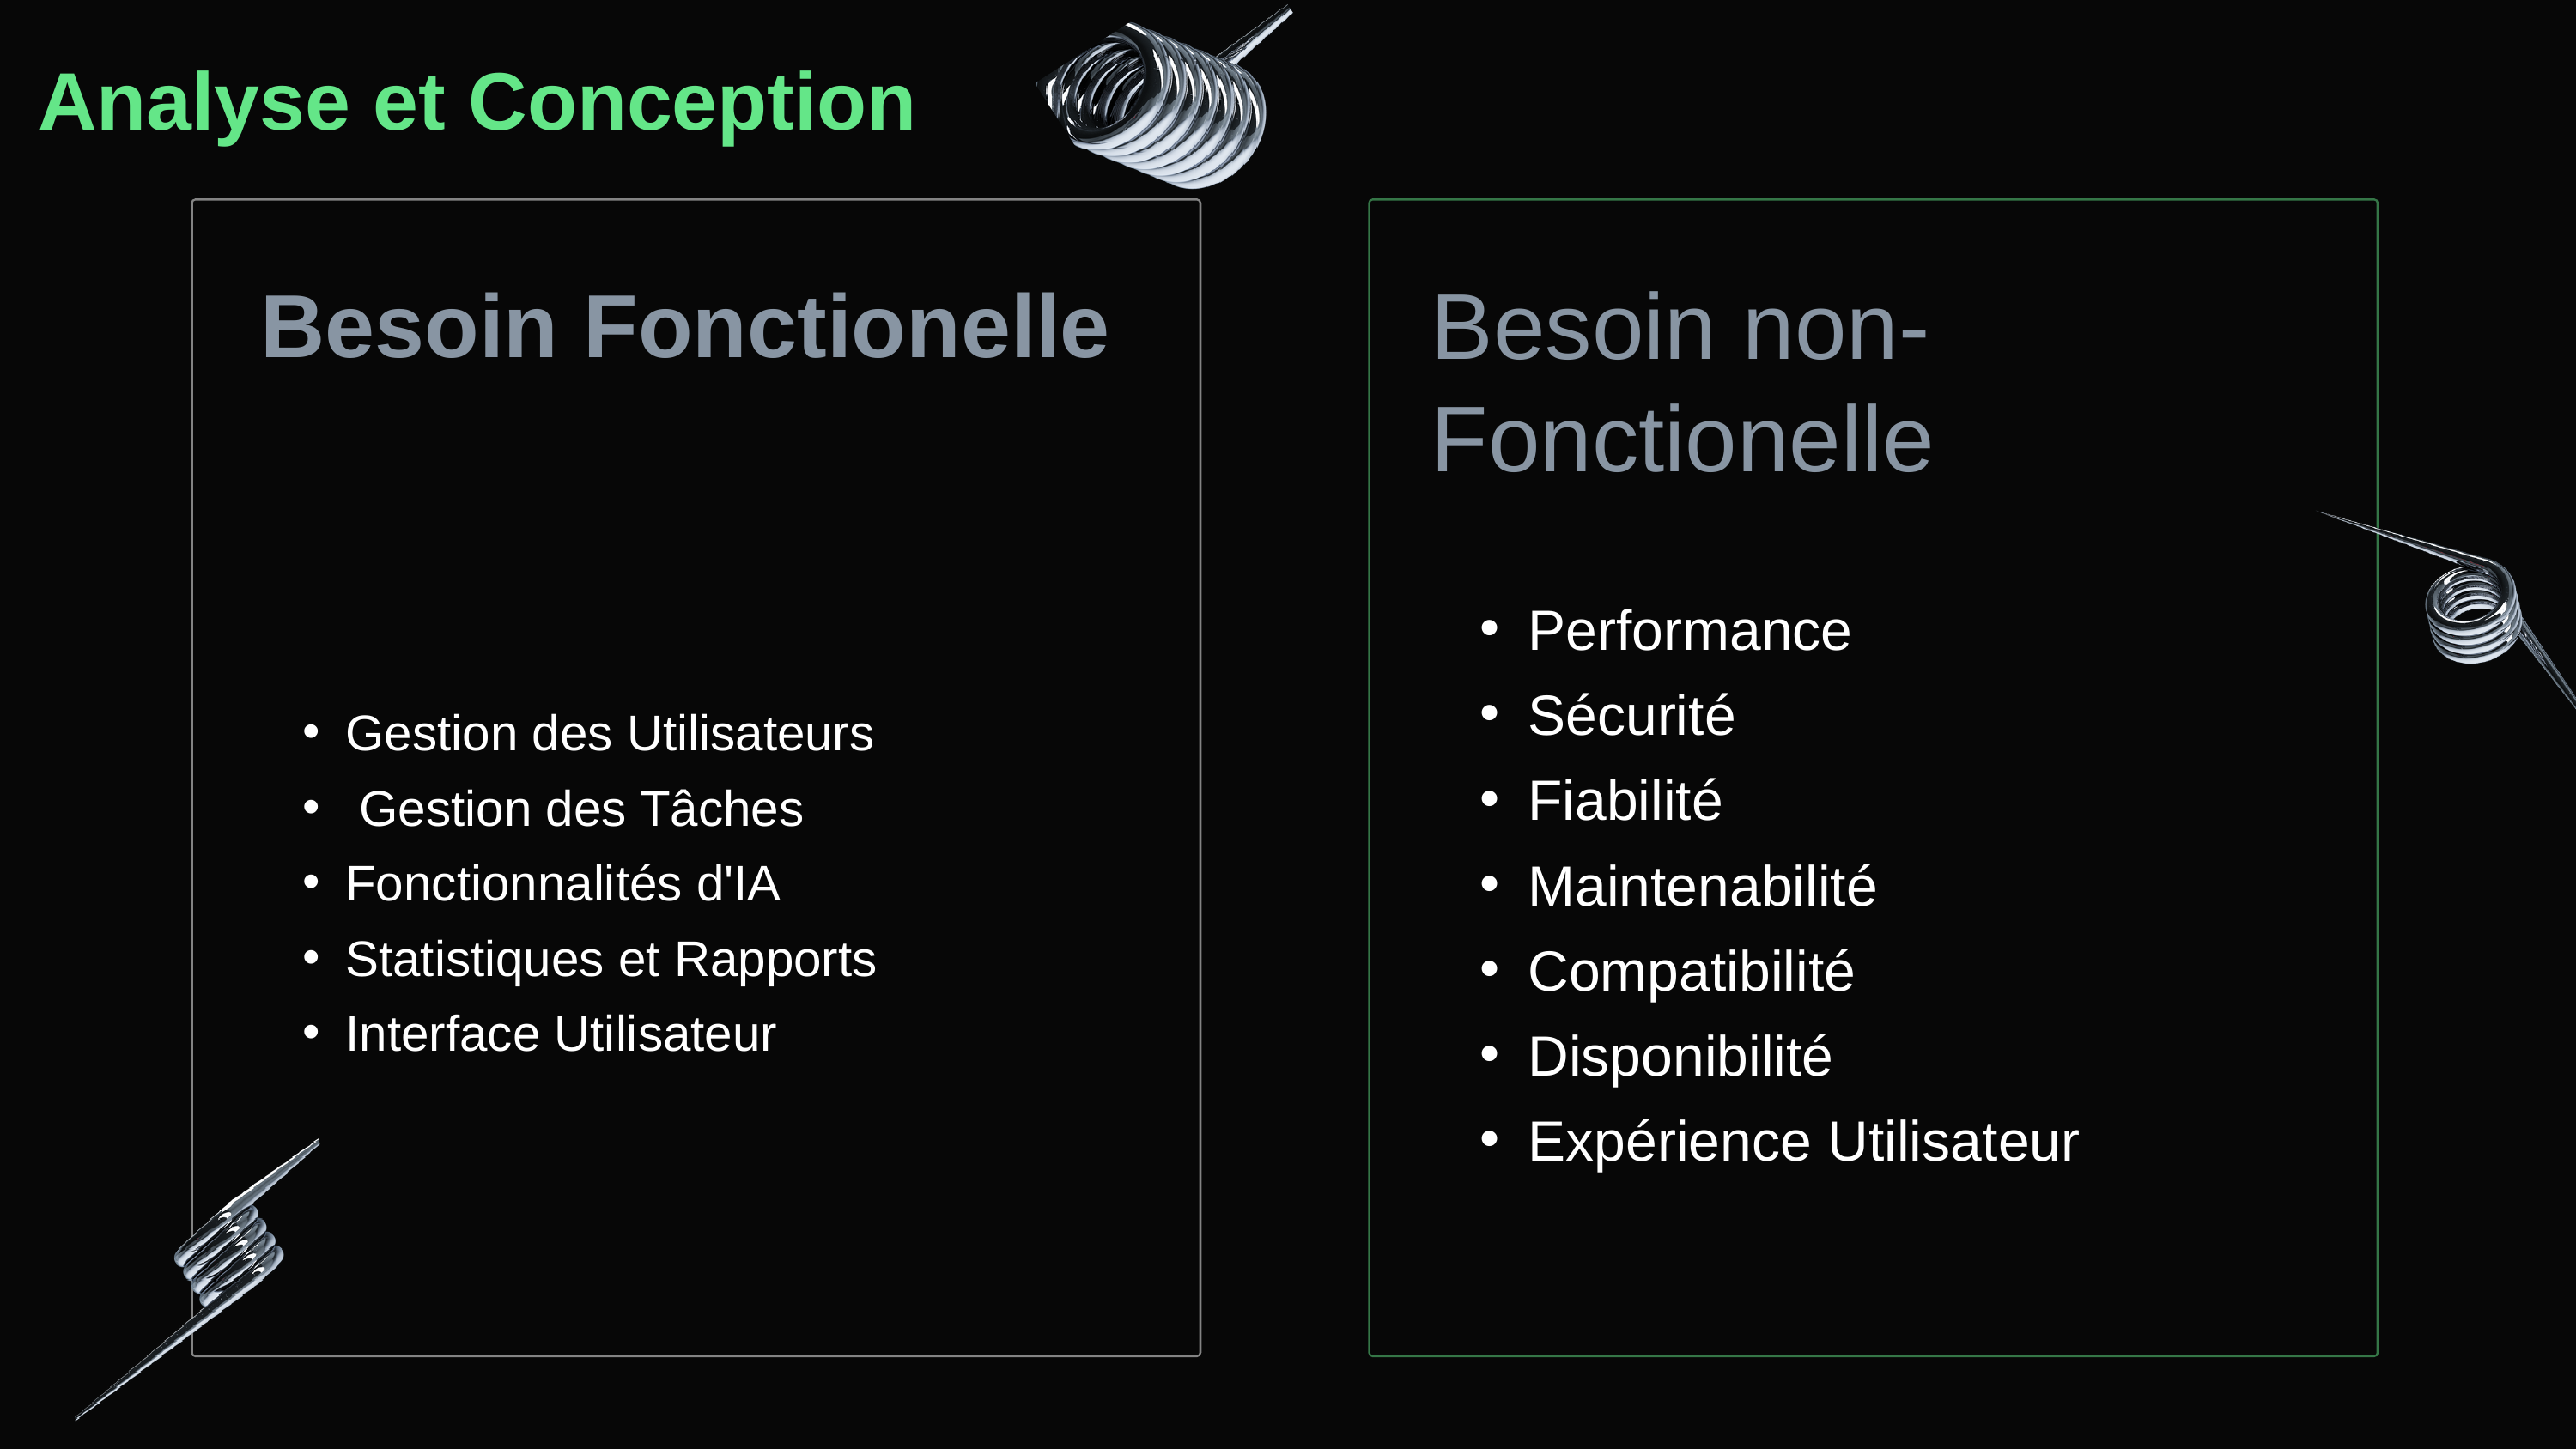

Analyse et Conception

Besoin non-Fonctionelle
Besoin Fonctionelle

Performance
Sécurité
Fiabilité
Maintenabilité
Compatibilité
Disponibilité
Expérience Utilisateur
Gestion des Utilisateurs
 Gestion des Tâches
Fonctionnalités d'IA
Statistiques et Rapports
Interface Utilisateur